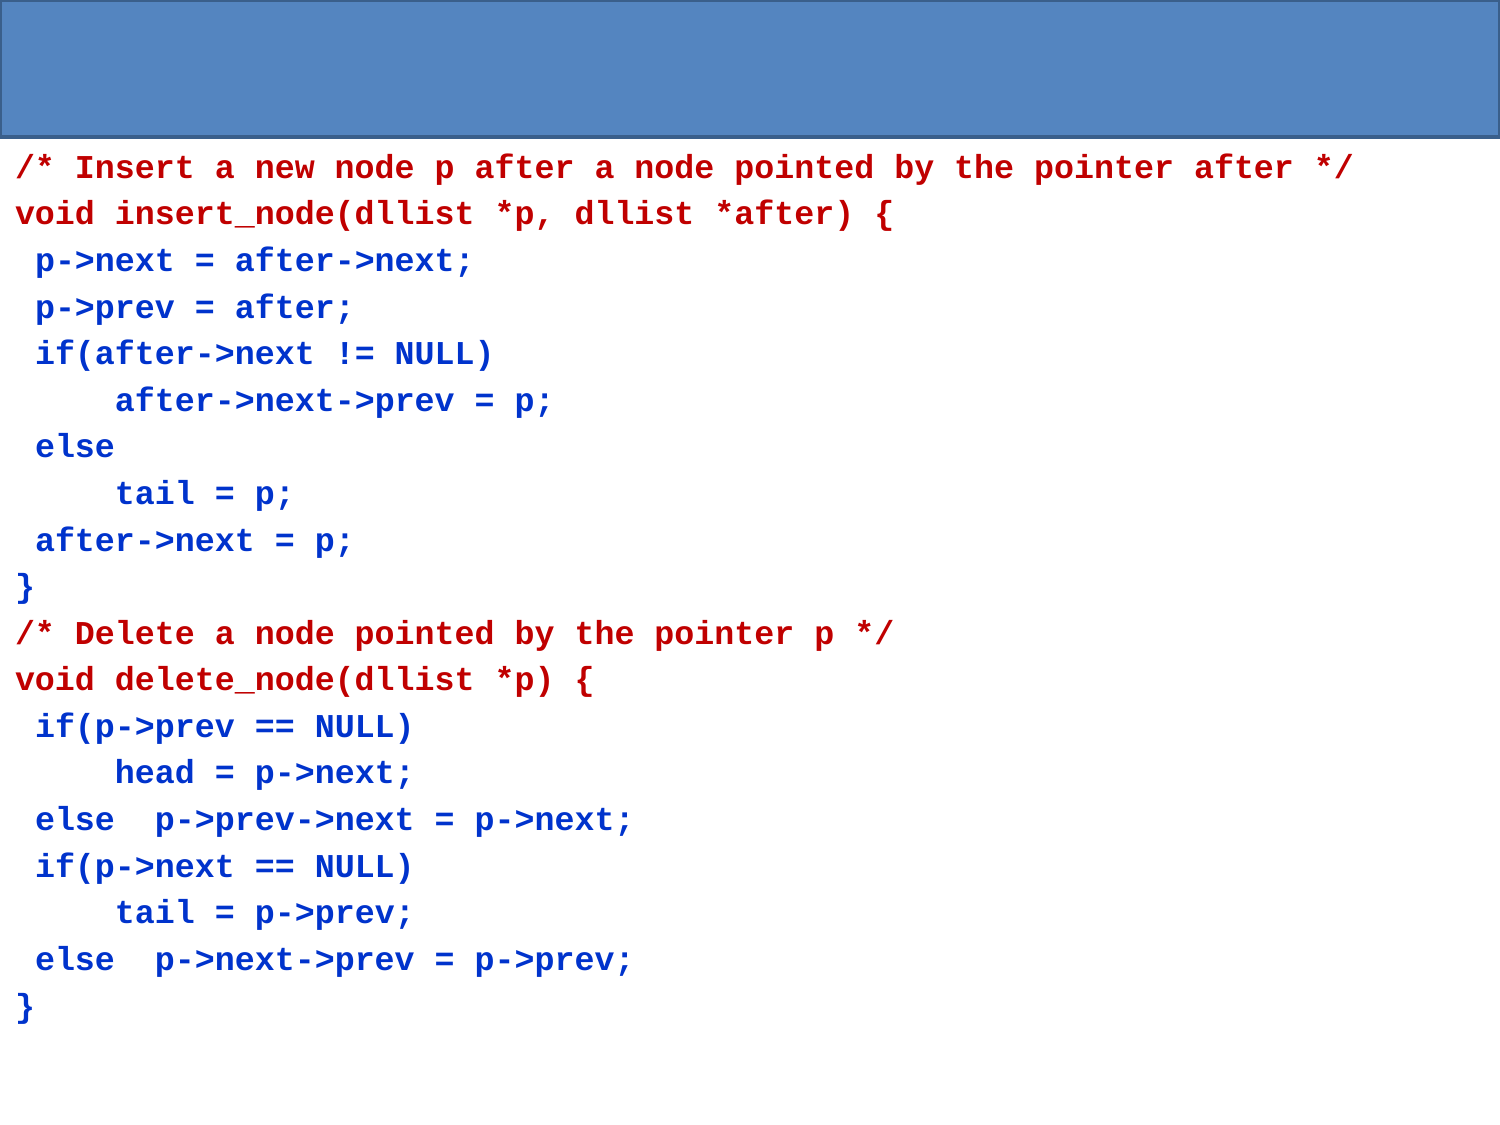

/* Insert a new node p after a node pointed by the pointer after */
void insert_node(dllist *p, dllist *after) {
 p->next = after->next;
 p->prev = after;
 if(after->next != NULL)
     after->next->prev = p;
 else
     tail = p;
 after->next = p;
}
/* Delete a node pointed by the pointer p */
void delete_node(dllist *p) {
 if(p->prev == NULL)
     head = p->next;
 else  p->prev->next = p->next;
 if(p->next == NULL)
     tail = p->prev;
 else  p->next->prev = p->prev;
}